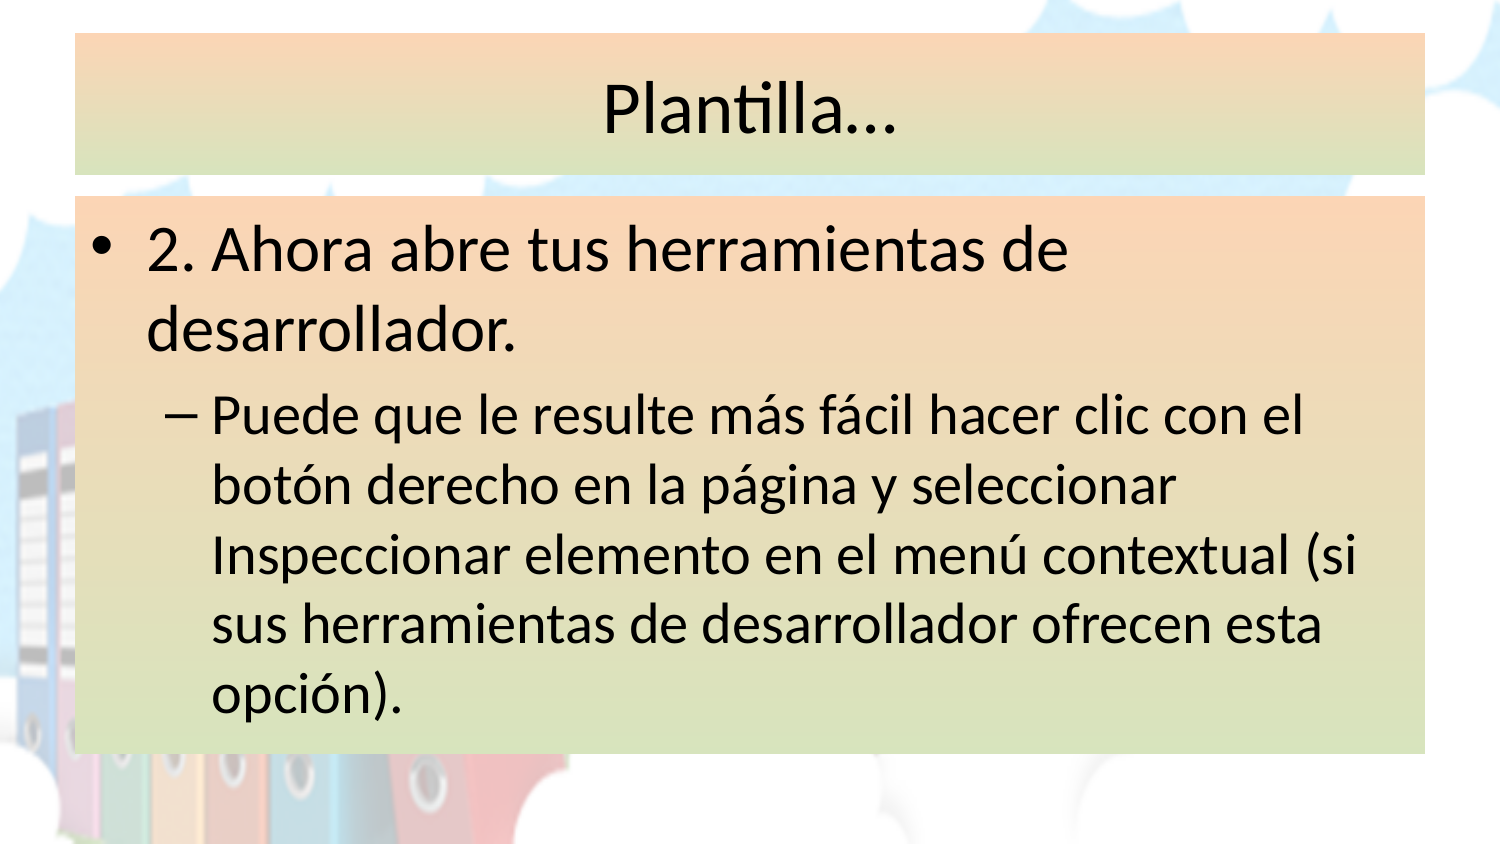

# Plantilla…
2. Ahora abre tus herramientas de desarrollador.
Puede que le resulte más fácil hacer clic con el botón derecho en la página y seleccionar Inspeccionar elemento en el menú contextual (si sus herramientas de desarrollador ofrecen esta opción).